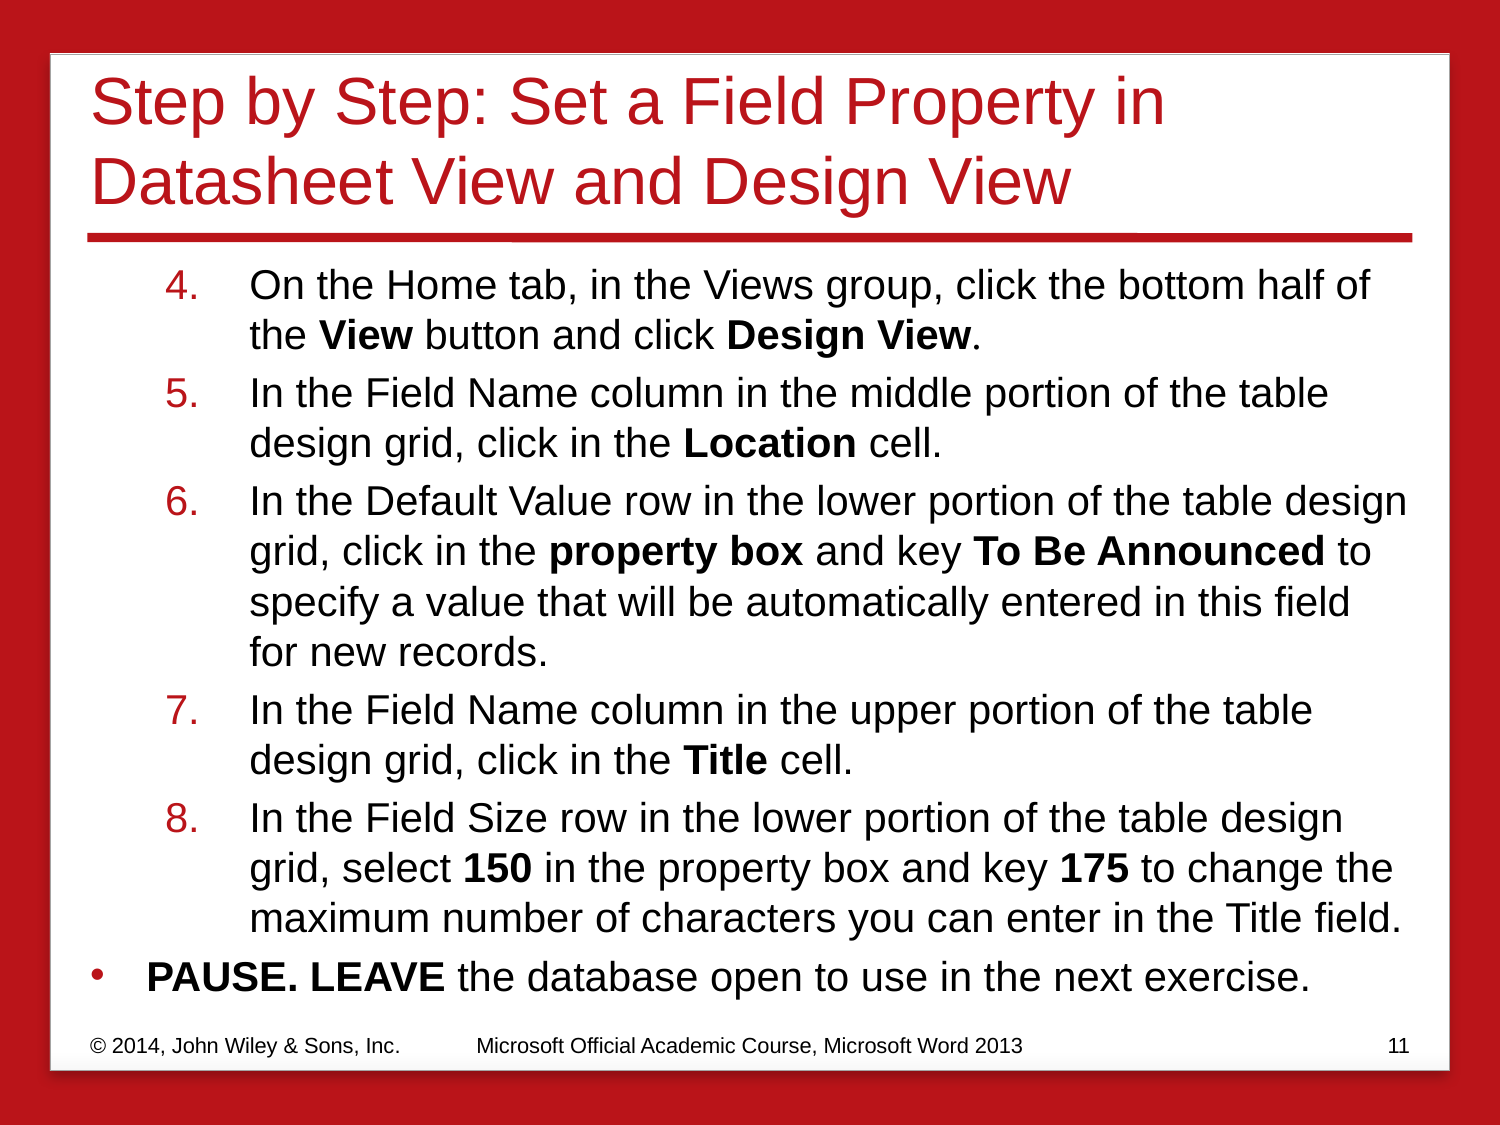

# Step by Step: Set a Field Property in Datasheet View and Design View
On the Home tab, in the Views group, click the bottom half of the View button and click Design View.
In the Field Name column in the middle portion of the table design grid, click in the Location cell.
In the Default Value row in the lower portion of the table design grid, click in the property box and key To Be Announced to specify a value that will be automatically entered in this field for new records.
In the Field Name column in the upper portion of the table design grid, click in the Title cell.
In the Field Size row in the lower portion of the table design grid, select 150 in the property box and key 175 to change the maximum number of characters you can enter in the Title field.
PAUSE. LEAVE the database open to use in the next exercise.

© 2014, John Wiley & Sons, Inc.
Microsoft Official Academic Course, Microsoft Word 2013
11